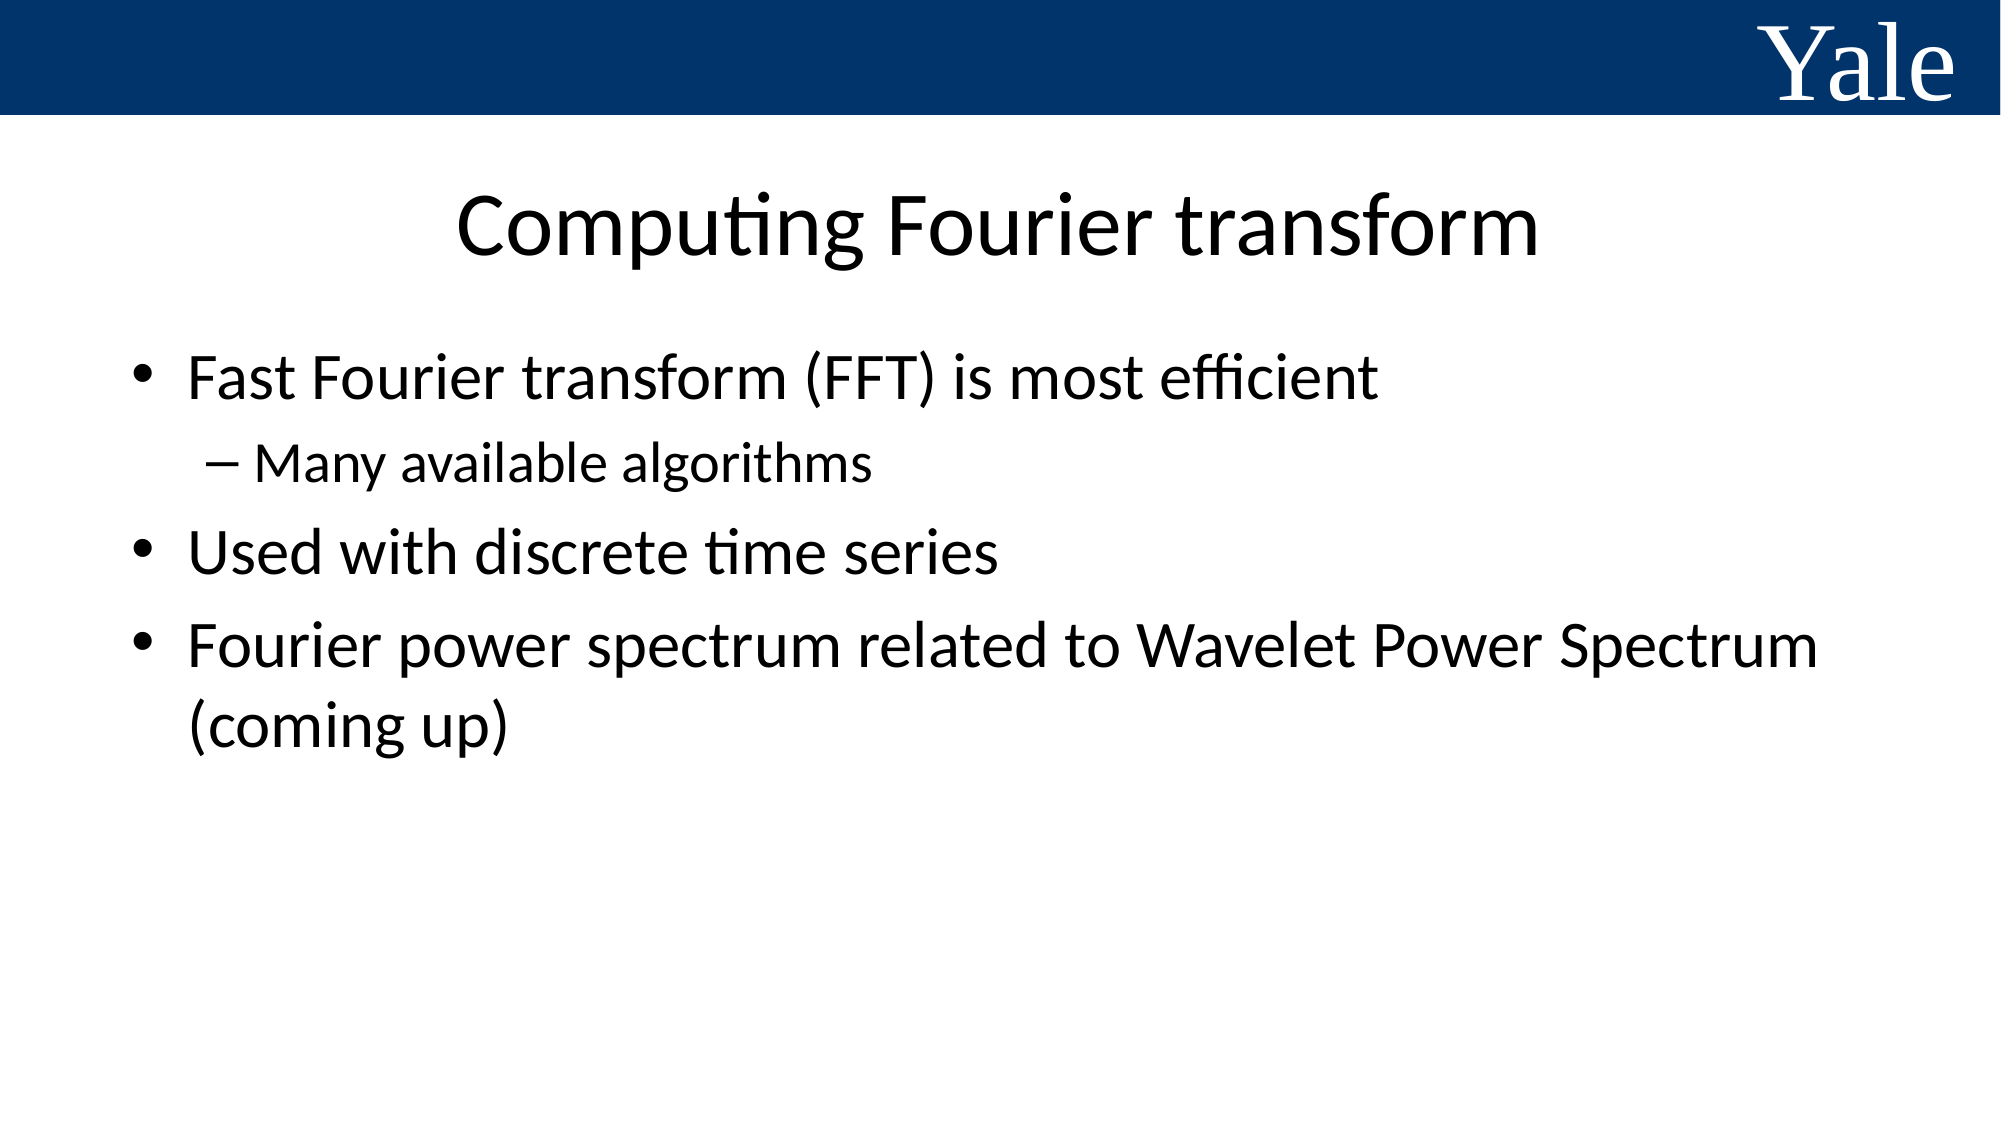

# Computing Fourier transform
Fast Fourier transform (FFT) is most efficient
Many available algorithms
Used with discrete time series
Fourier power spectrum related to Wavelet Power Spectrum (coming up)